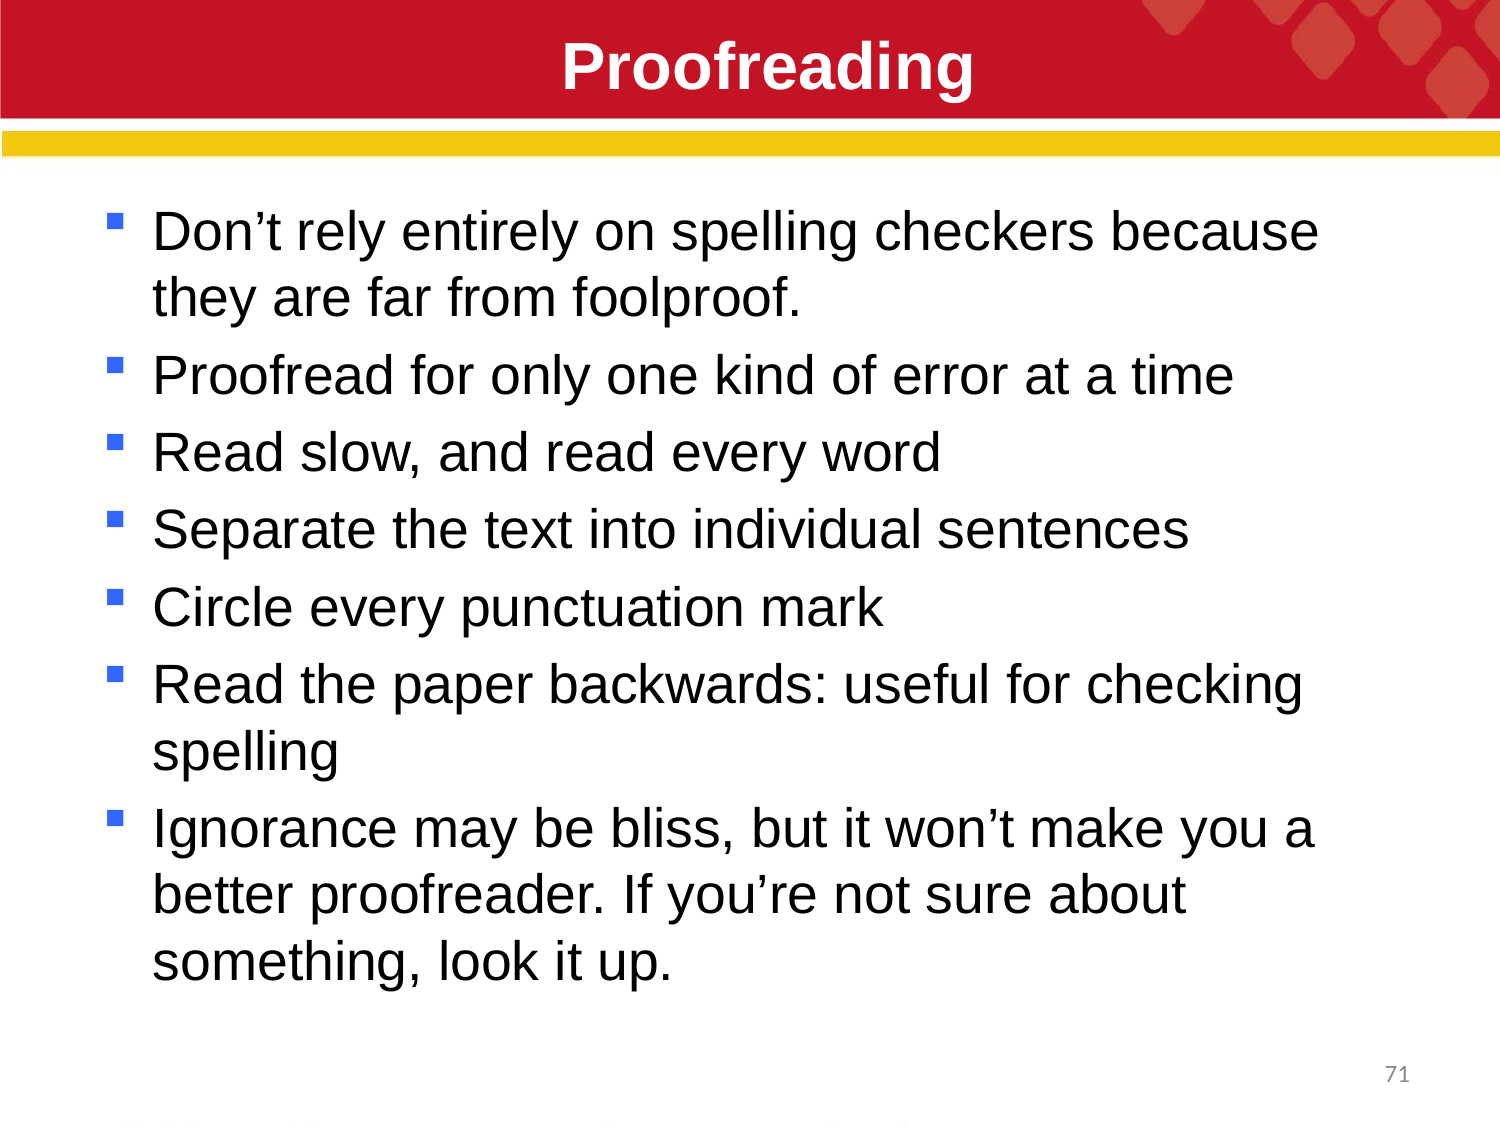

# Proofreading
Don’t rely entirely on spelling checkers because they are far from foolproof.
Proofread for only one kind of error at a time
Read slow, and read every word
Separate the text into individual sentences
Circle every punctuation mark
Read the paper backwards: useful for checking spelling
Ignorance may be bliss, but it won’t make you a better proofreader. If you’re not sure about something, look it up.
71